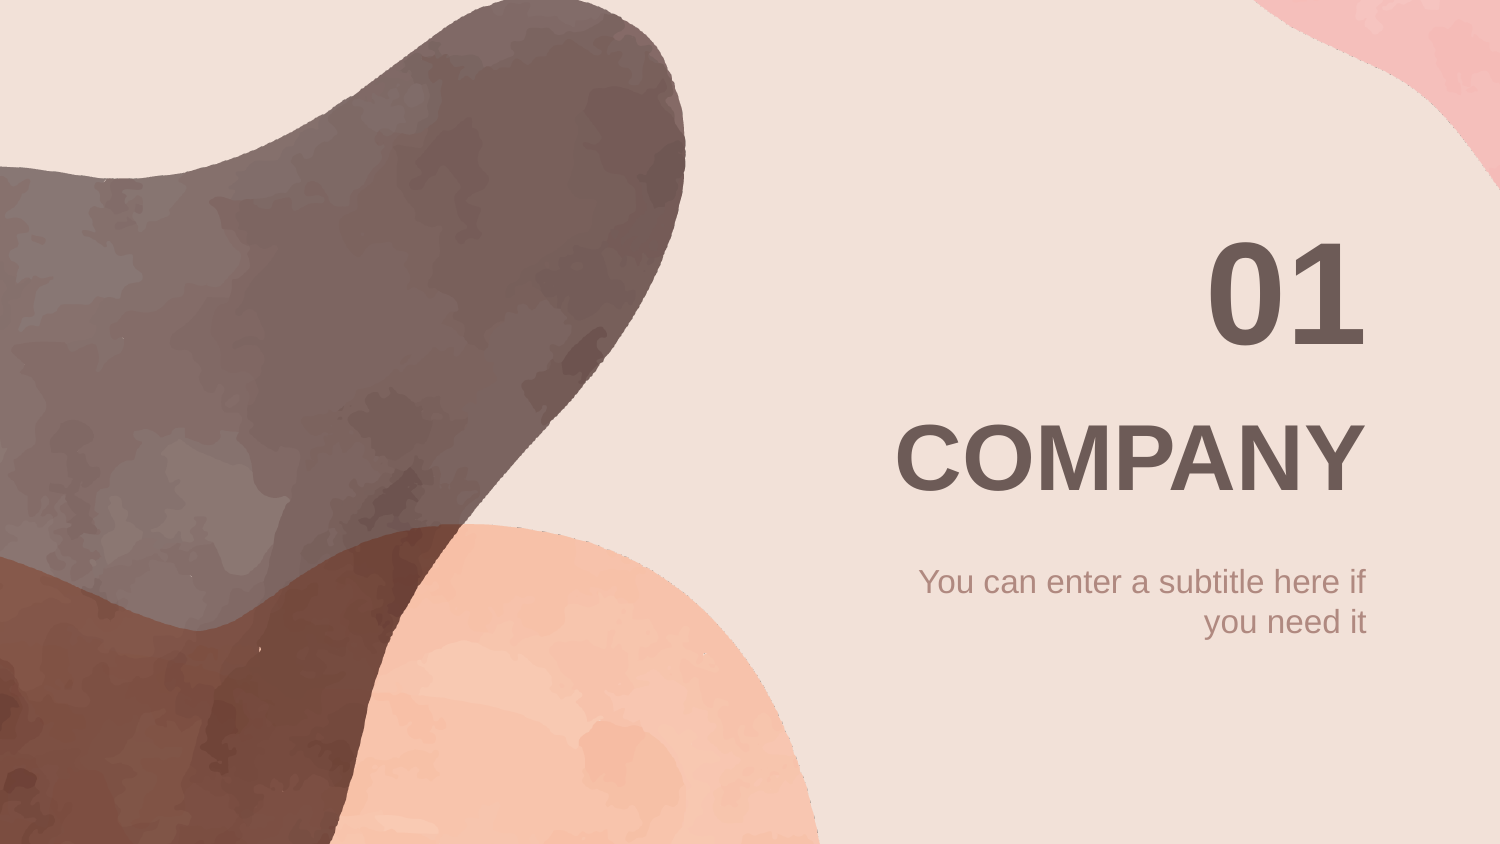

01
# COMPANY
You can enter a subtitle here if you need it